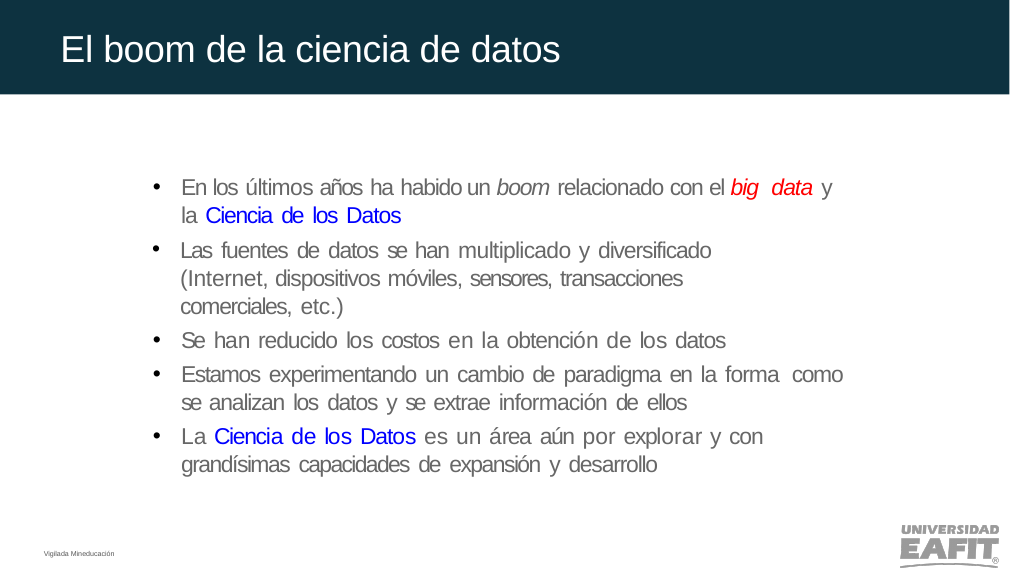

El boom de la ciencia de datos
En los últimos años ha habido un boom relacionado con el big  data y la Ciencia de los Datos
Las fuentes de datos se han multiplicado y diversificado  (Internet, dispositivos móviles, sensores, transacciones  comerciales, etc.)
Se han reducido los costos en la obtención de los datos
Estamos experimentando un cambio de paradigma en la forma  como se analizan los datos y se extrae información de ellos
La Ciencia de los Datos es un área aún por explorar y con  grandísimas capacidades de expansión y desarrollo